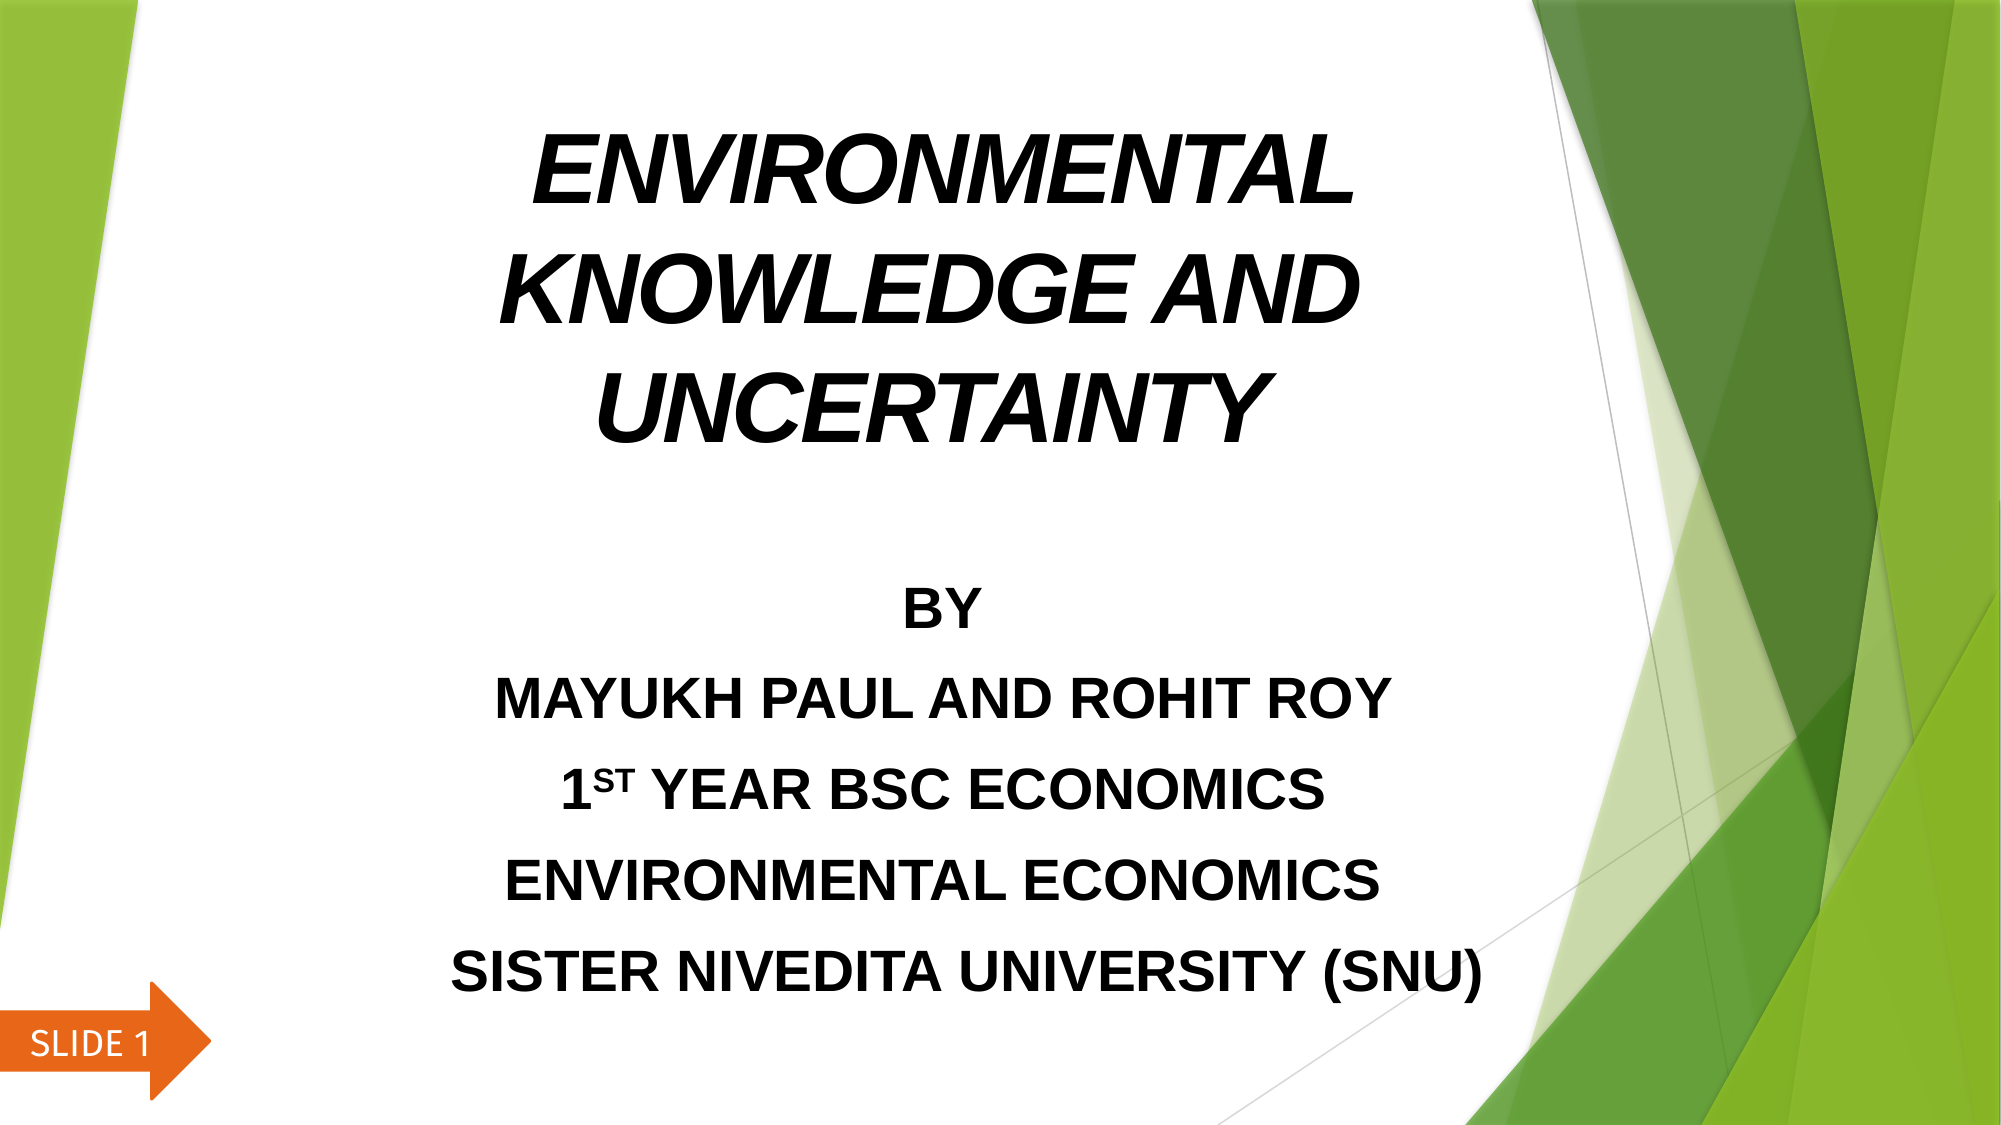

# ENVIRONMENTAL KNOWLEDGE AND UNCERTAINTY
BY
 MAYUKH PAUL AND ROHIT ROY
1ST YEAR BSC ECONOMICS
ENVIRONMENTAL ECONOMICS
   SISTER NIVEDITA UNIVERSITY (SNU)

SLIDE 1
SLIDE 1